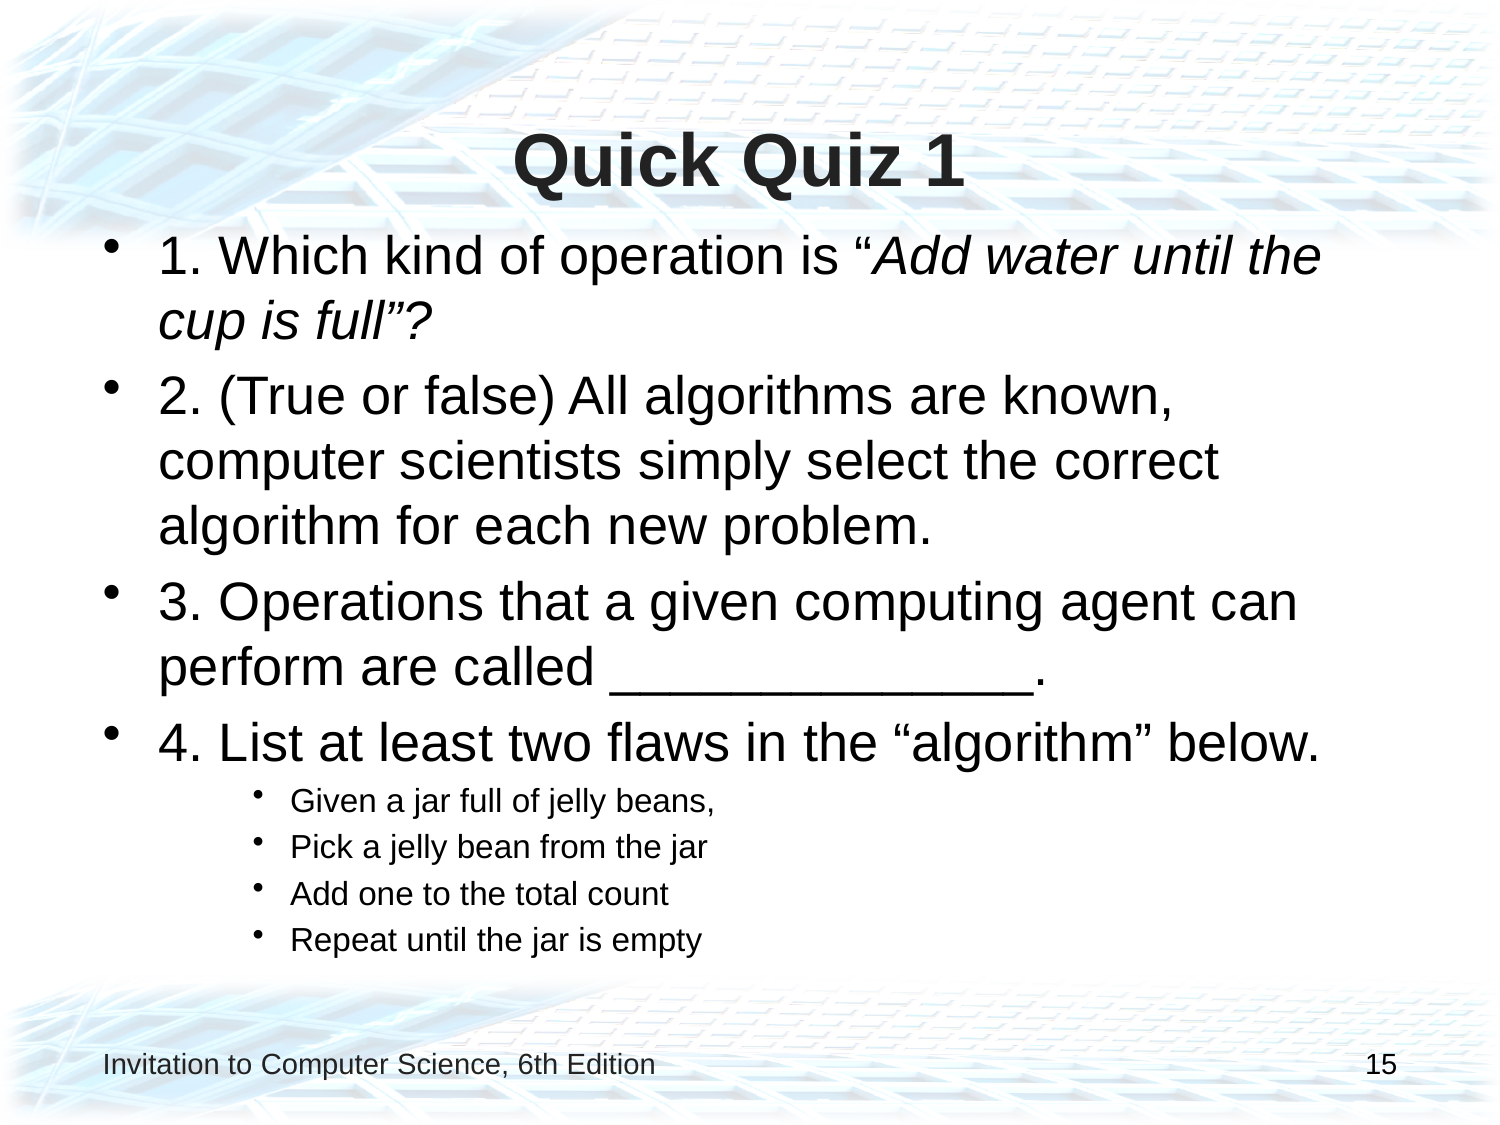

# Quick Quiz 1
1. Which kind of operation is “Add water until the cup is full”?
2. (True or false) All algorithms are known, computer scientists simply select the correct algorithm for each new problem.
3. Operations that a given computing agent can perform are called ______________.
4. List at least two flaws in the “algorithm” below.
Given a jar full of jelly beans,
Pick a jelly bean from the jar
Add one to the total count
Repeat until the jar is empty
Invitation to Computer Science, 6th Edition
15